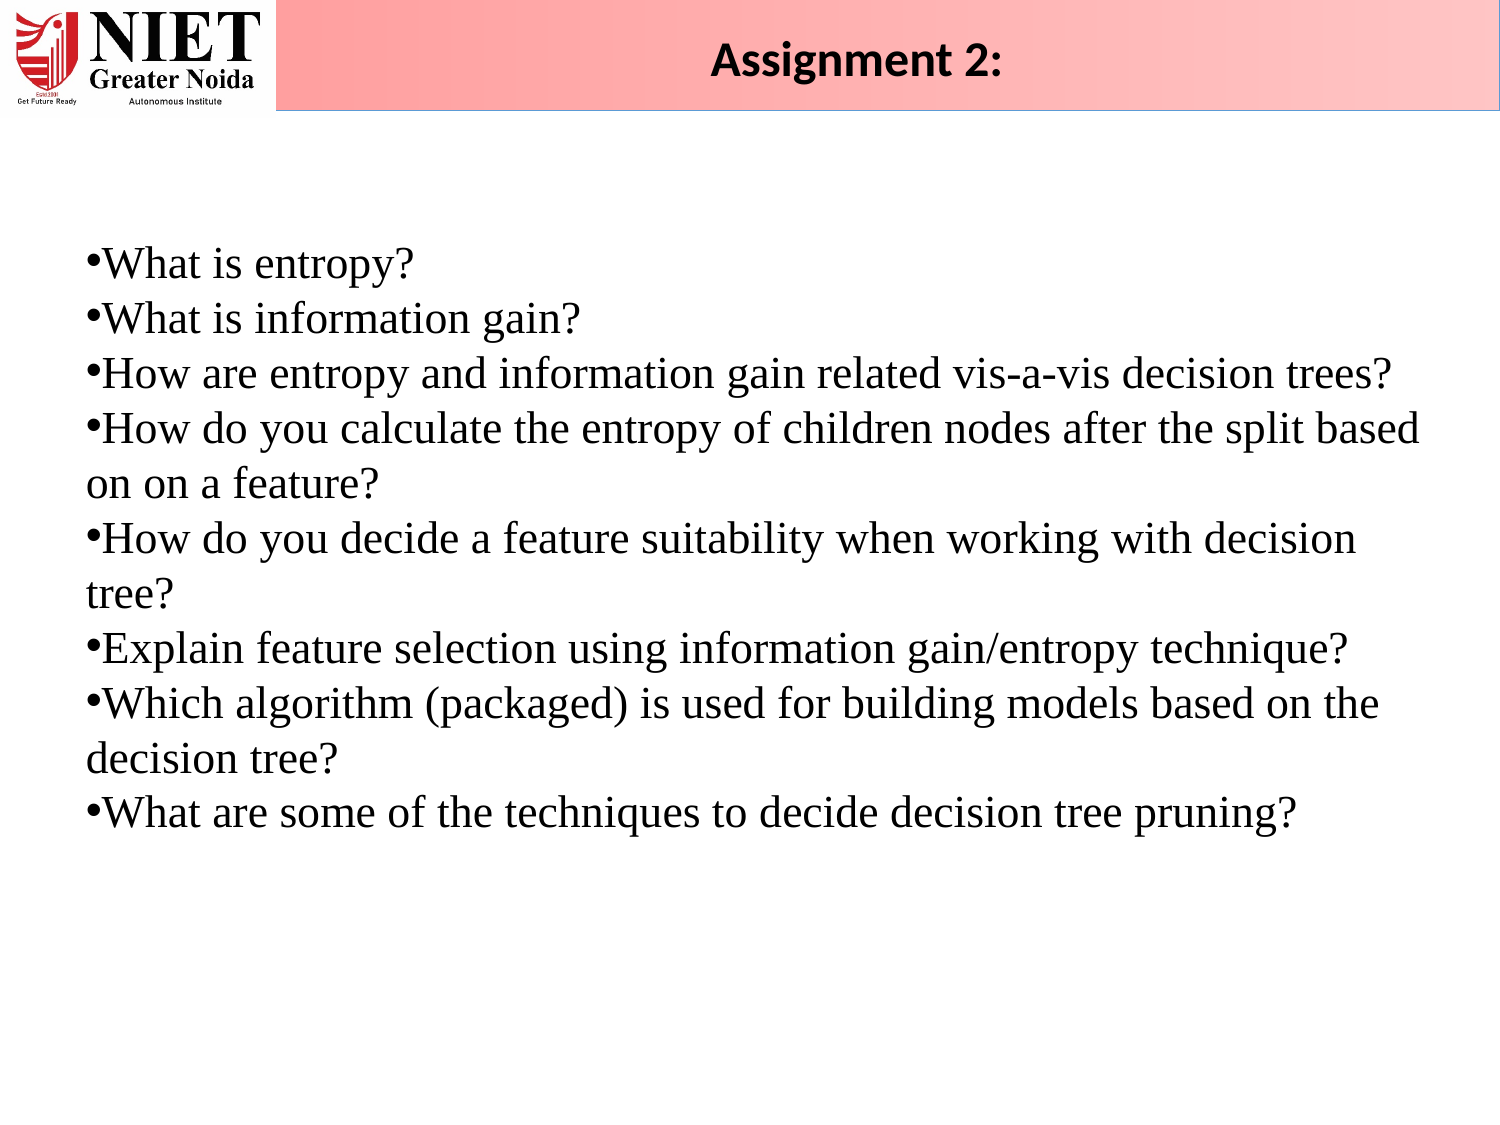

Assignment 2:

What is entropy?
What is information gain?
How are entropy and information gain related vis-a-vis decision trees?
How do you calculate the entropy of children nodes after the split based on on a feature?
How do you decide a feature suitability when working with decision tree?
Explain feature selection using information gain/entropy technique?
Which algorithm (packaged) is used for building models based on the decision tree?
What are some of the techniques to decide decision tree pruning?